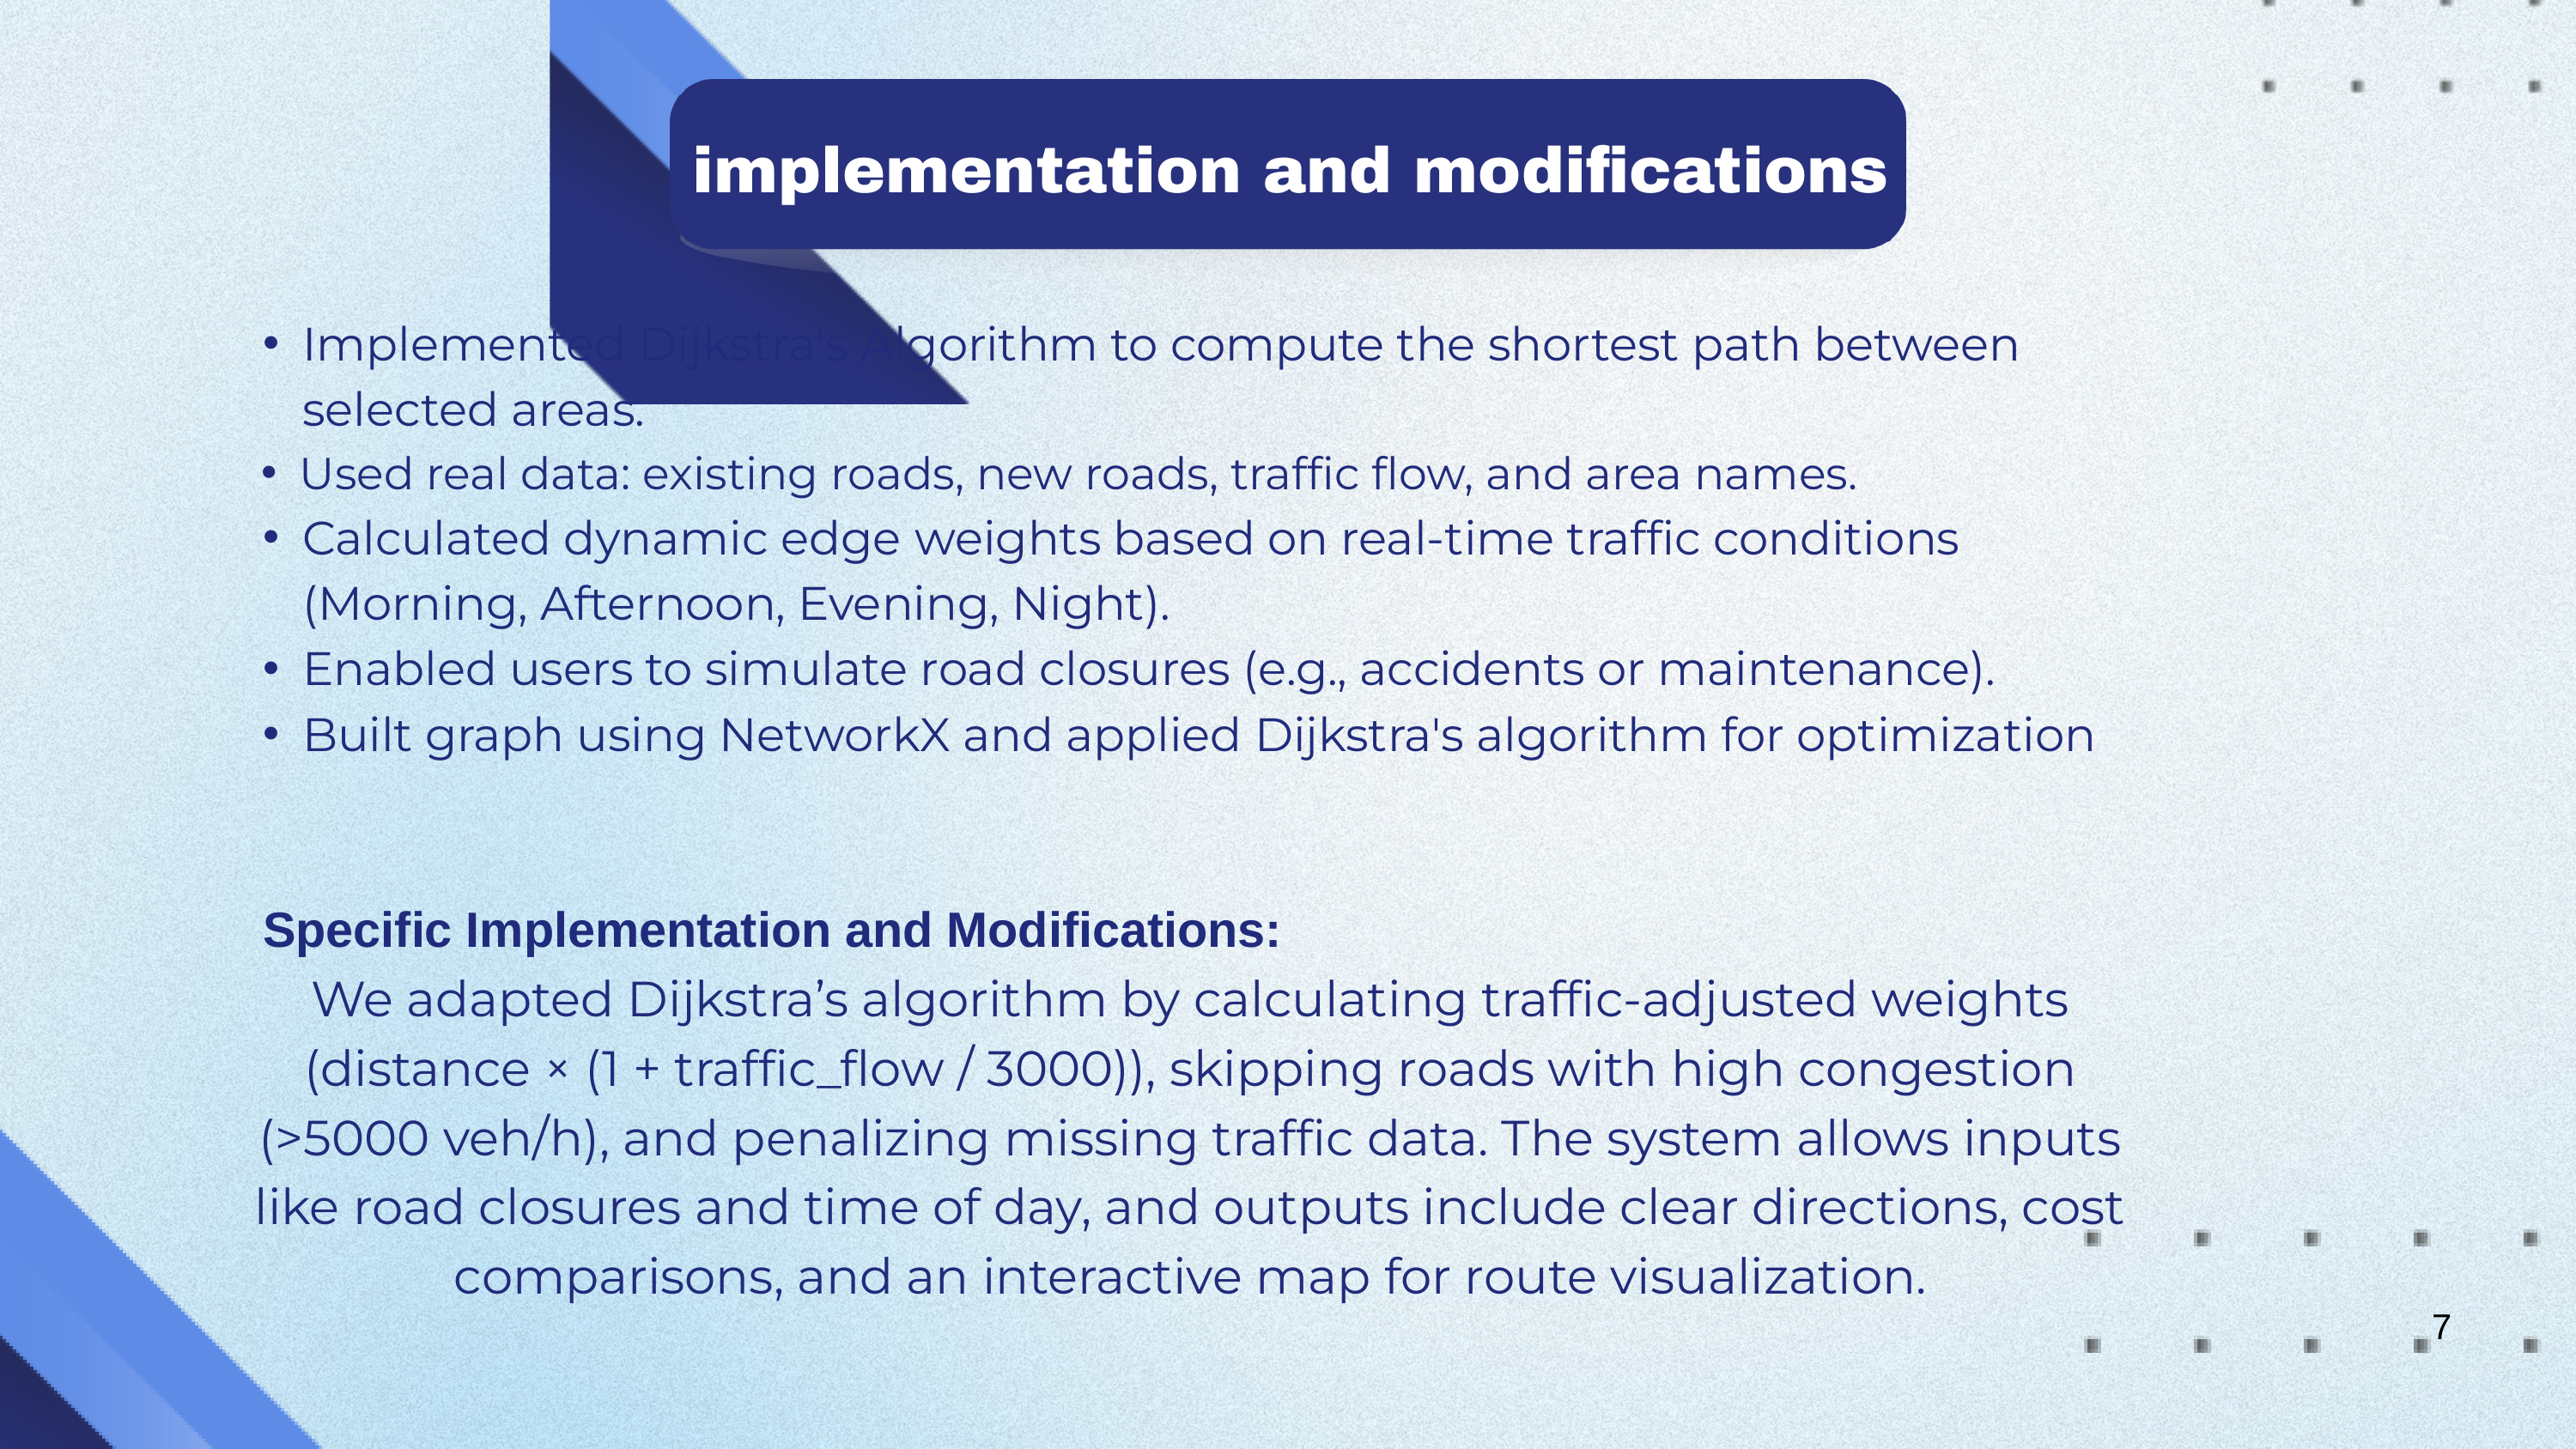

implementation and modifications
Implemented Dijkstra's Algorithm to compute the shortest path between selected areas.
Used real data: existing roads, new roads, traffic flow, and area names.
Calculated dynamic edge weights based on real-time traffic conditions (Morning, Afternoon, Evening, Night).
Enabled users to simulate road closures (e.g., accidents or maintenance).
Built graph using NetworkX and applied Dijkstra's algorithm for optimization

   Specific Implementation and Modifications:
We adapted Dijkstra’s algorithm by calculating traffic-adjusted weights (distance × (1 + traffic_flow / 3000)), skipping roads with high congestion (>5000 veh/h), and penalizing missing traffic data. The system allows inputs like road closures and time of day, and outputs include clear directions, cost comparisons, and an interactive map for route visualization.

7